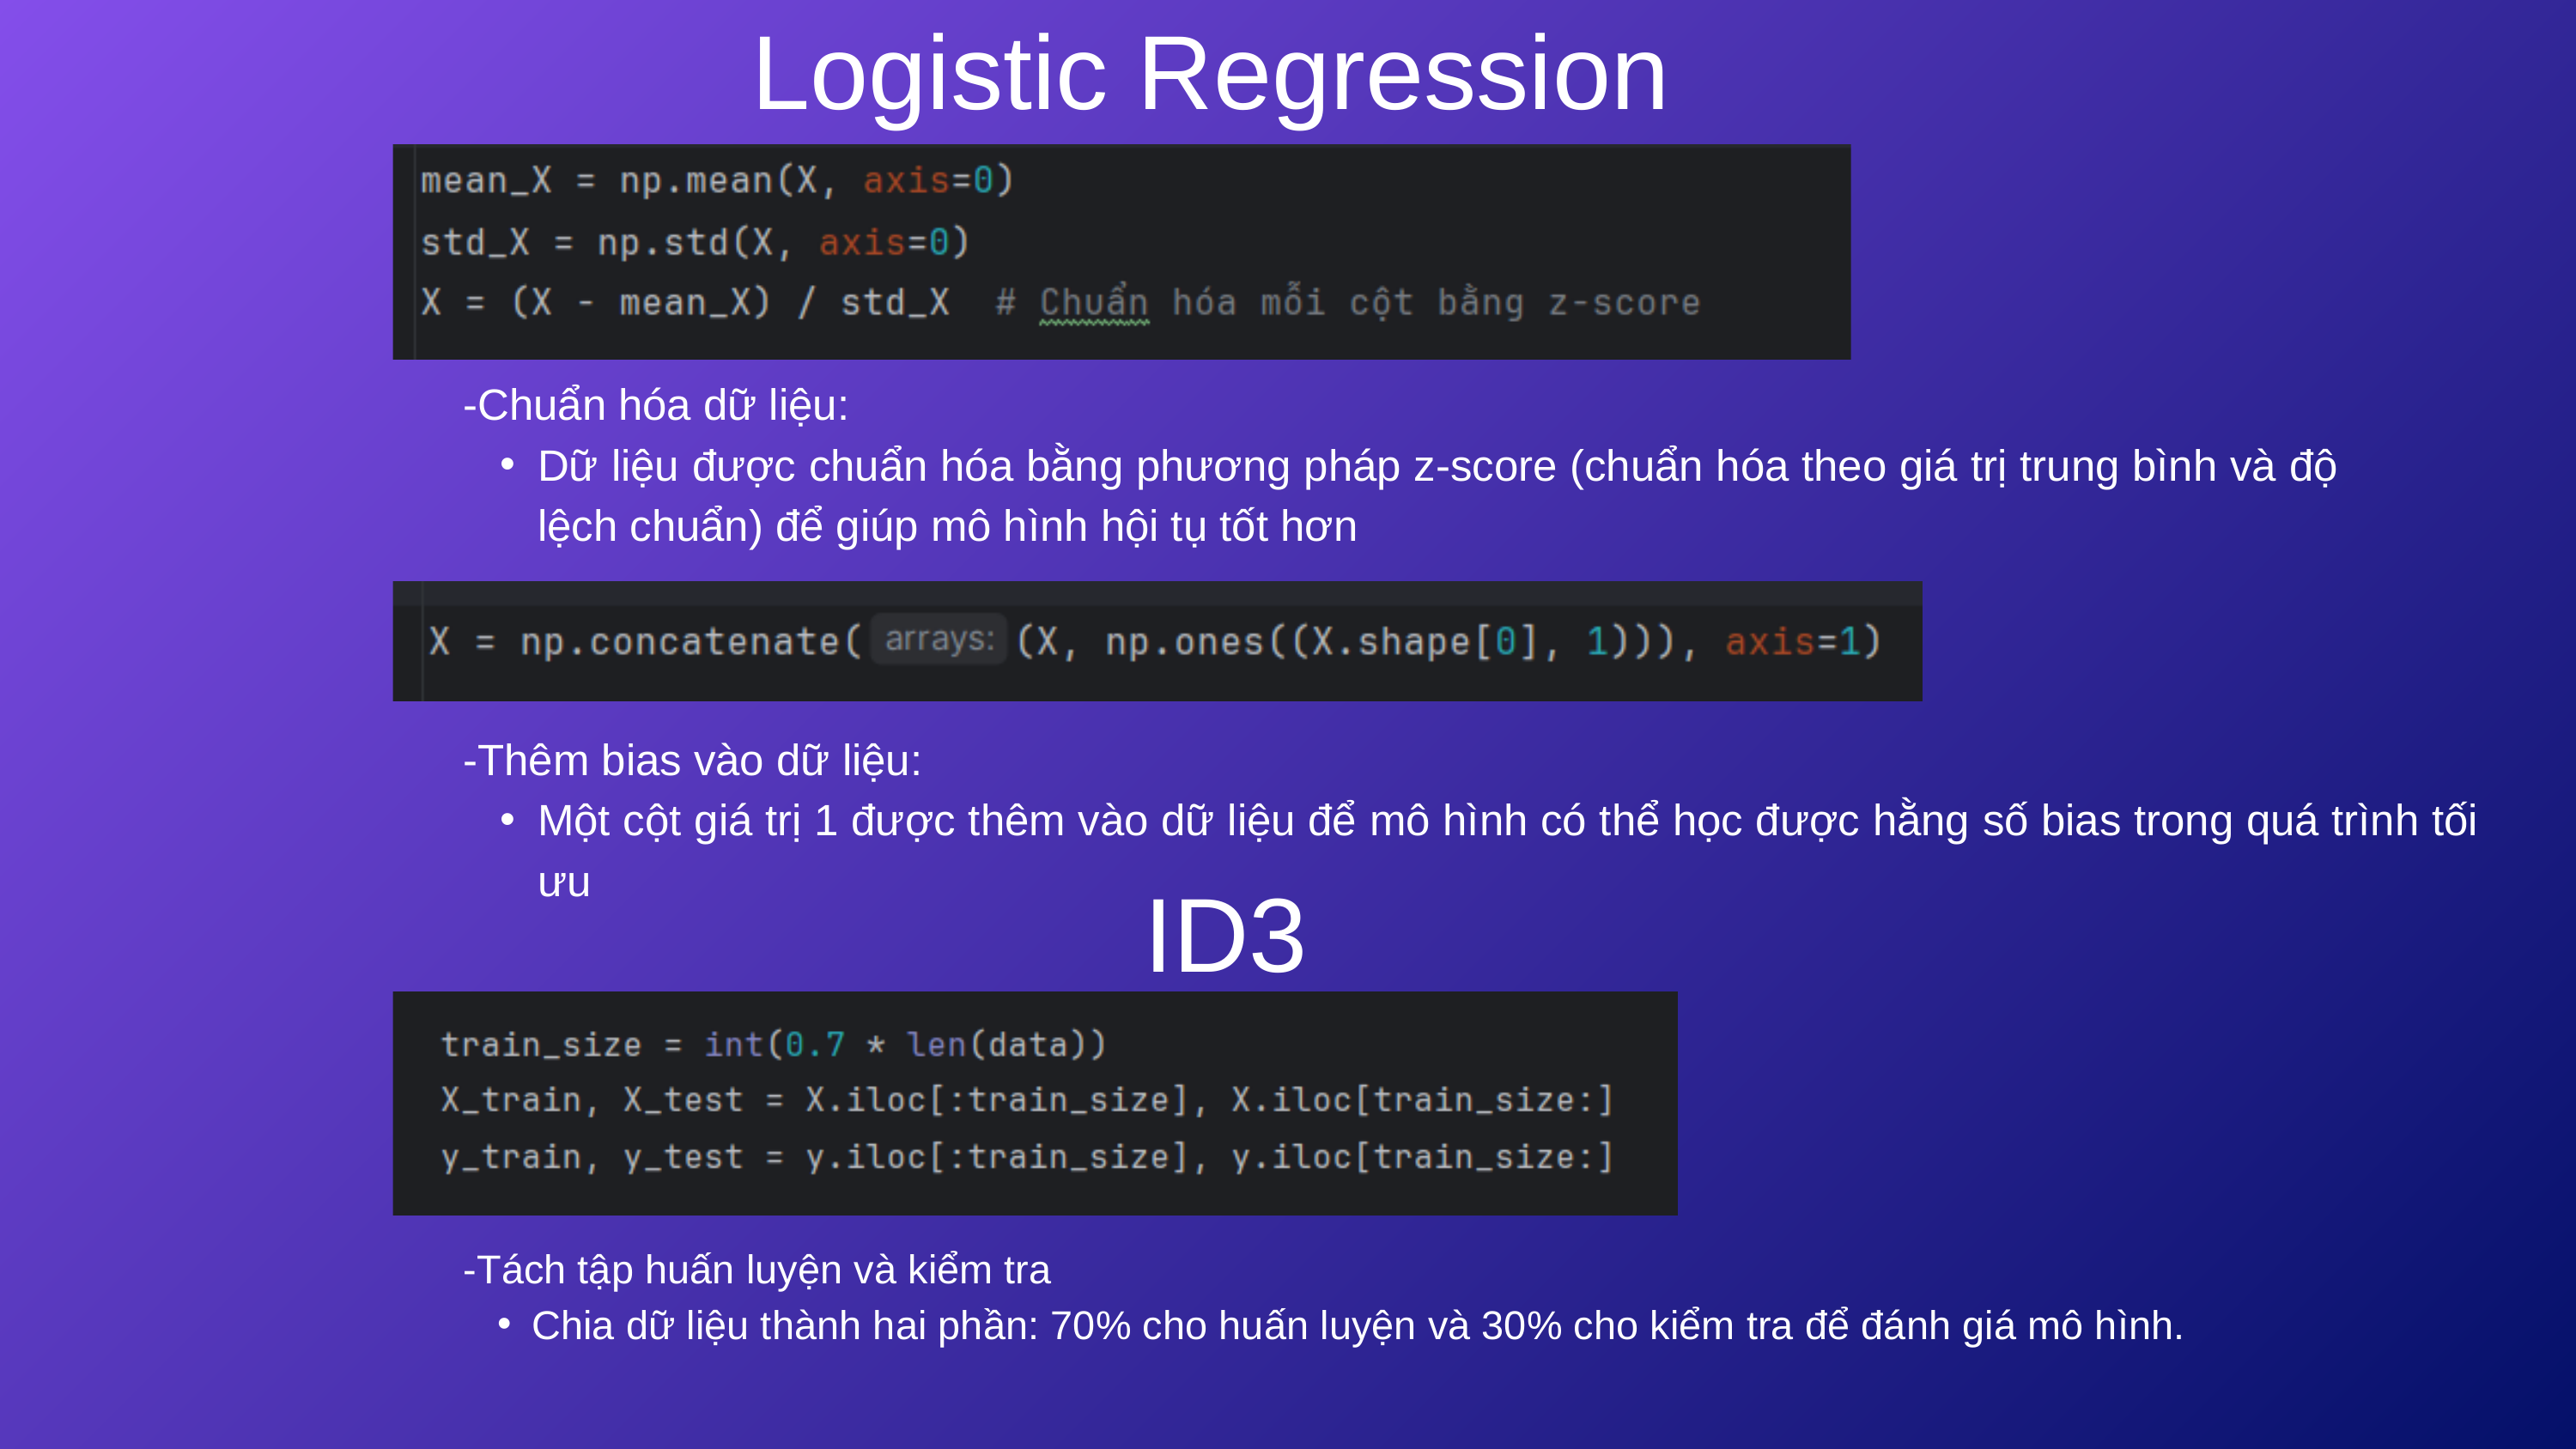

Logistic Regression

-Chuẩn hóa dữ liệu:
Dữ liệu được chuẩn hóa bằng phương pháp z-score (chuẩn hóa theo giá trị trung bình và độ lệch chuẩn) để giúp mô hình hội tụ tốt hơn

-Thêm bias vào dữ liệu:
Một cột giá trị 1 được thêm vào dữ liệu để mô hình có thể học được hằng số bias trong quá trình tối ưu

ID3

-Tách tập huấn luyện và kiểm tra
Chia dữ liệu thành hai phần: 70% cho huấn luyện và 30% cho kiểm tra để đánh giá mô hình.